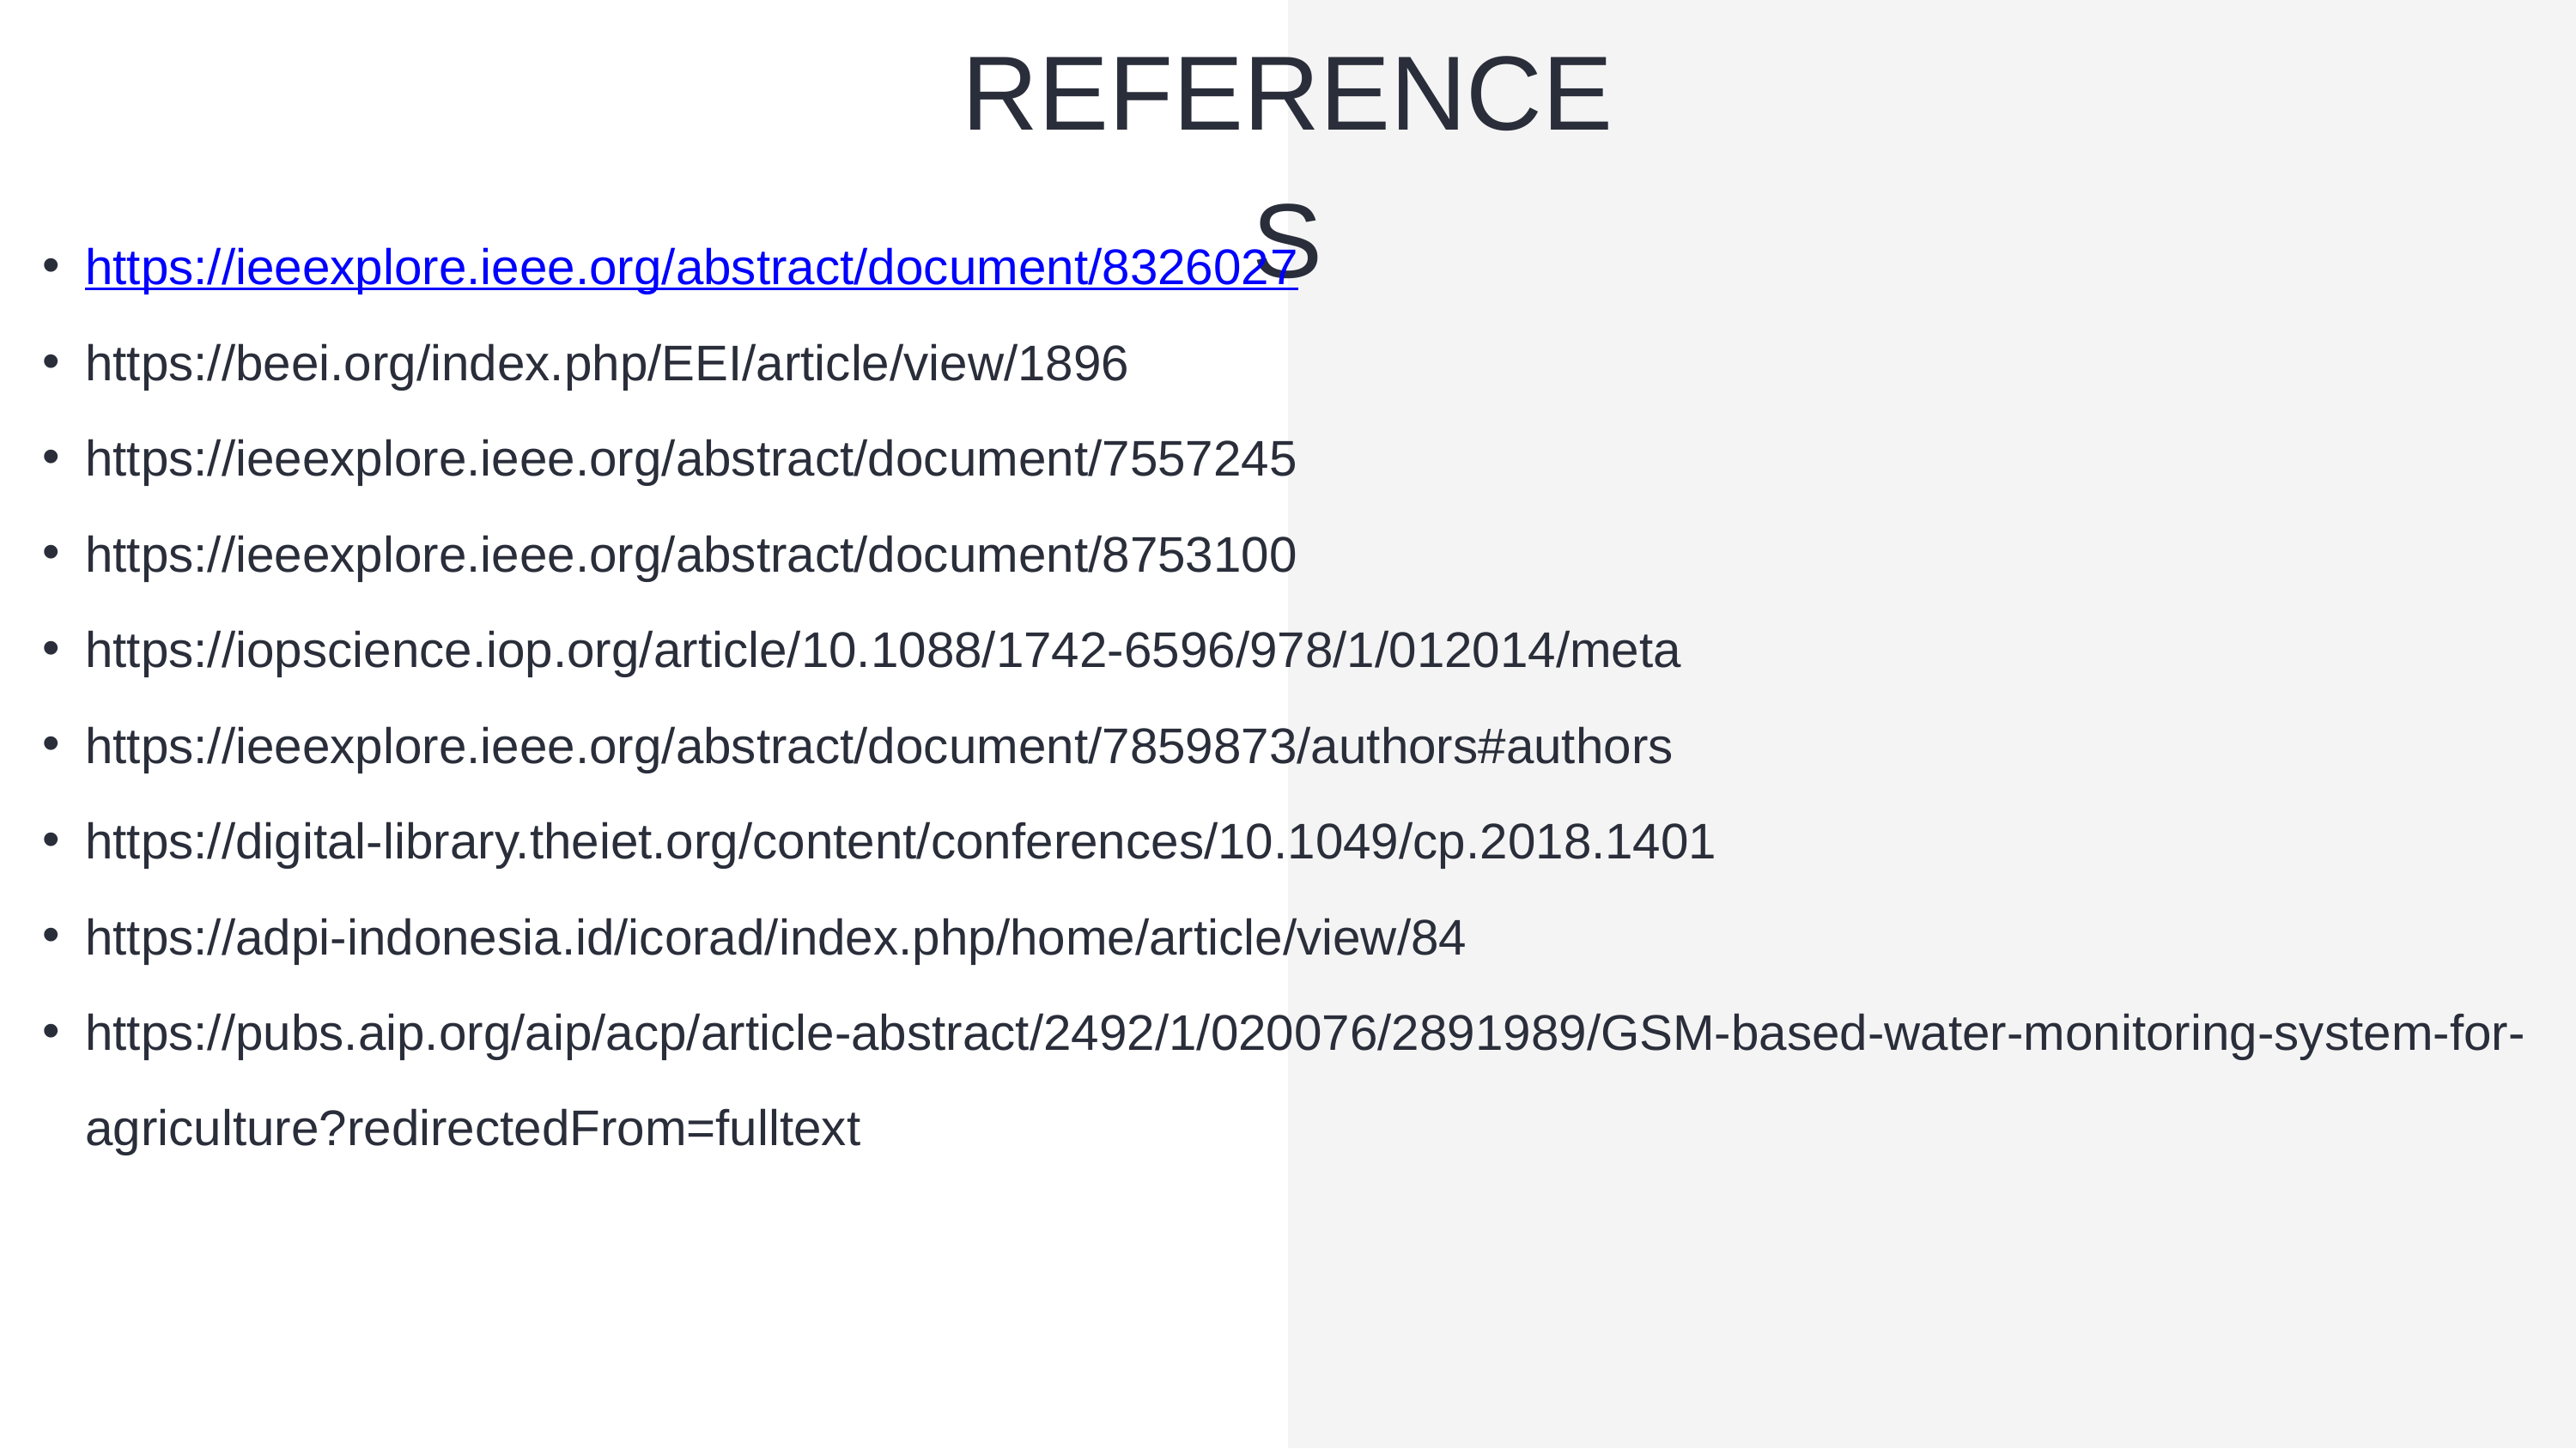

REFERENCES
https://ieeexplore.ieee.org/abstract/document/8326027
https://beei.org/index.php/EEI/article/view/1896
https://ieeexplore.ieee.org/abstract/document/7557245
https://ieeexplore.ieee.org/abstract/document/8753100
https://iopscience.iop.org/article/10.1088/1742-6596/978/1/012014/meta
https://ieeexplore.ieee.org/abstract/document/7859873/authors#authors
https://digital-library.theiet.org/content/conferences/10.1049/cp.2018.1401
https://adpi-indonesia.id/icorad/index.php/home/article/view/84
https://pubs.aip.org/aip/acp/article-abstract/2492/1/020076/2891989/GSM-based-water-monitoring-system-for-agriculture?redirectedFrom=fulltext